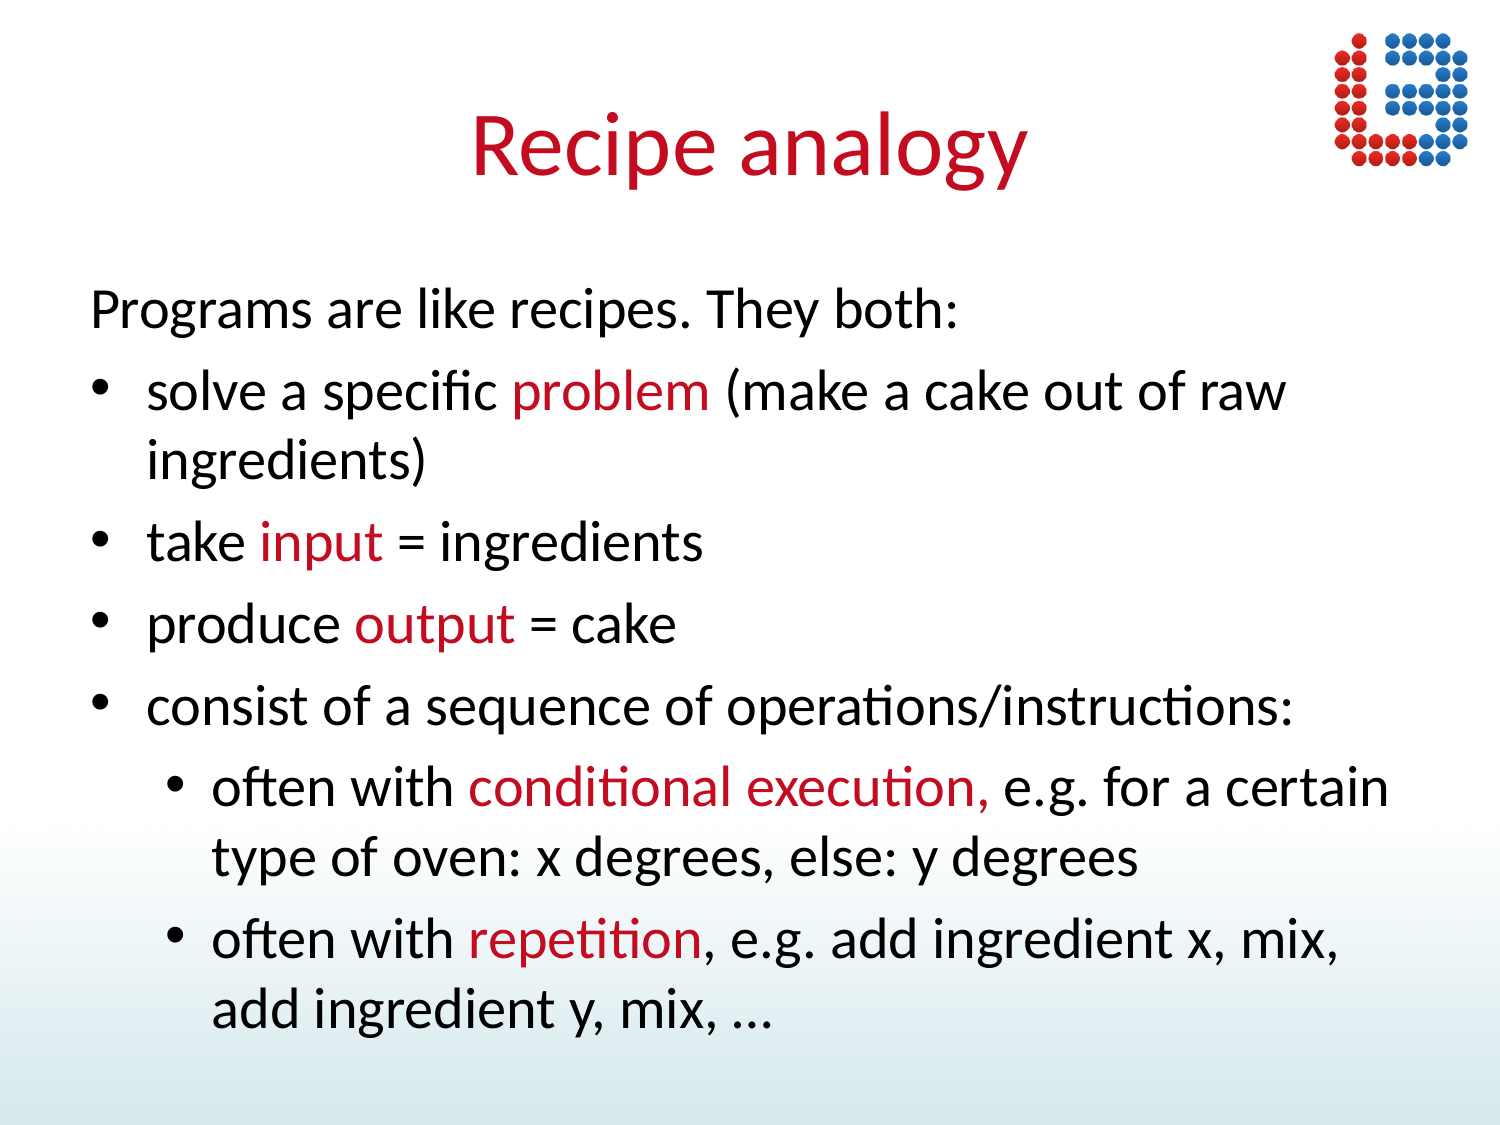

# Recipe analogy
Programs are like recipes. They both:
solve a specific problem (make a cake out of raw ingredients)
take input = ingredients
produce output = cake
consist of a sequence of operations/instructions:
often with conditional execution, e.g. for a certain type of oven: x degrees, else: y degrees
often with repetition, e.g. add ingredient x, mix, add ingredient y, mix, …